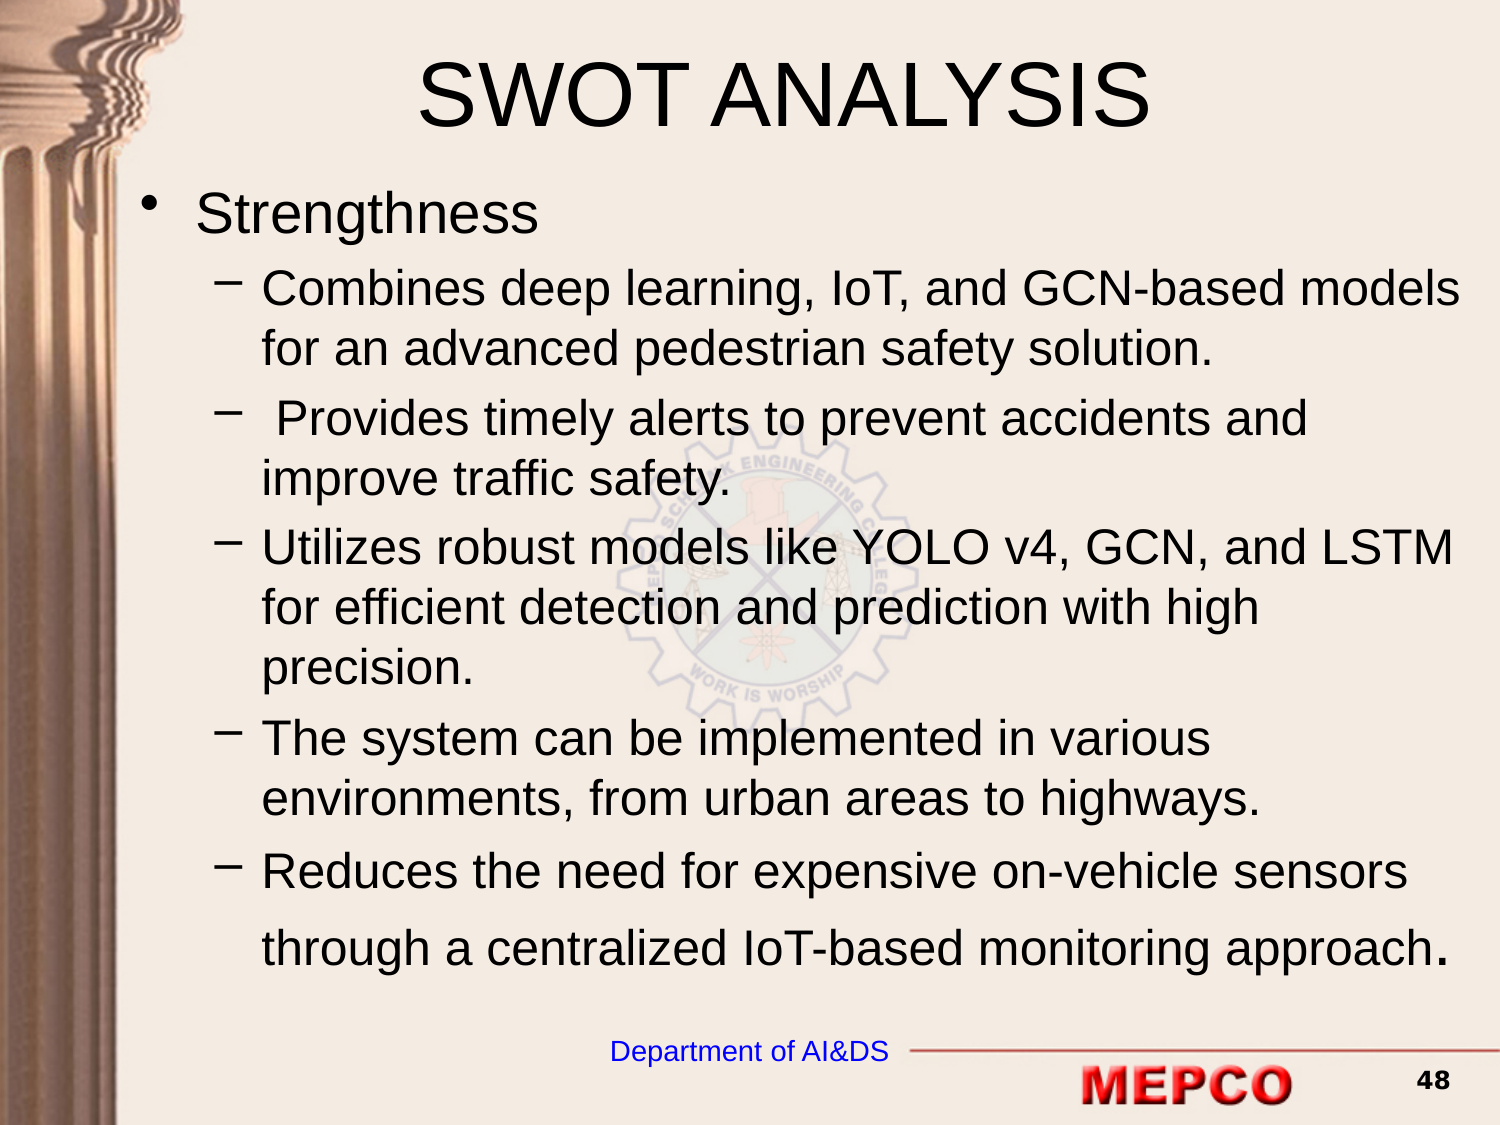

# SWOT ANALYSIS
Strengthness
Combines deep learning, IoT, and GCN-based models for an advanced pedestrian safety solution.
 Provides timely alerts to prevent accidents and improve traffic safety.
Utilizes robust models like YOLO v4, GCN, and LSTM for efficient detection and prediction with high precision.
The system can be implemented in various environments, from urban areas to highways.
Reduces the need for expensive on-vehicle sensors through a centralized IoT-based monitoring approach.
Department of AI&DS